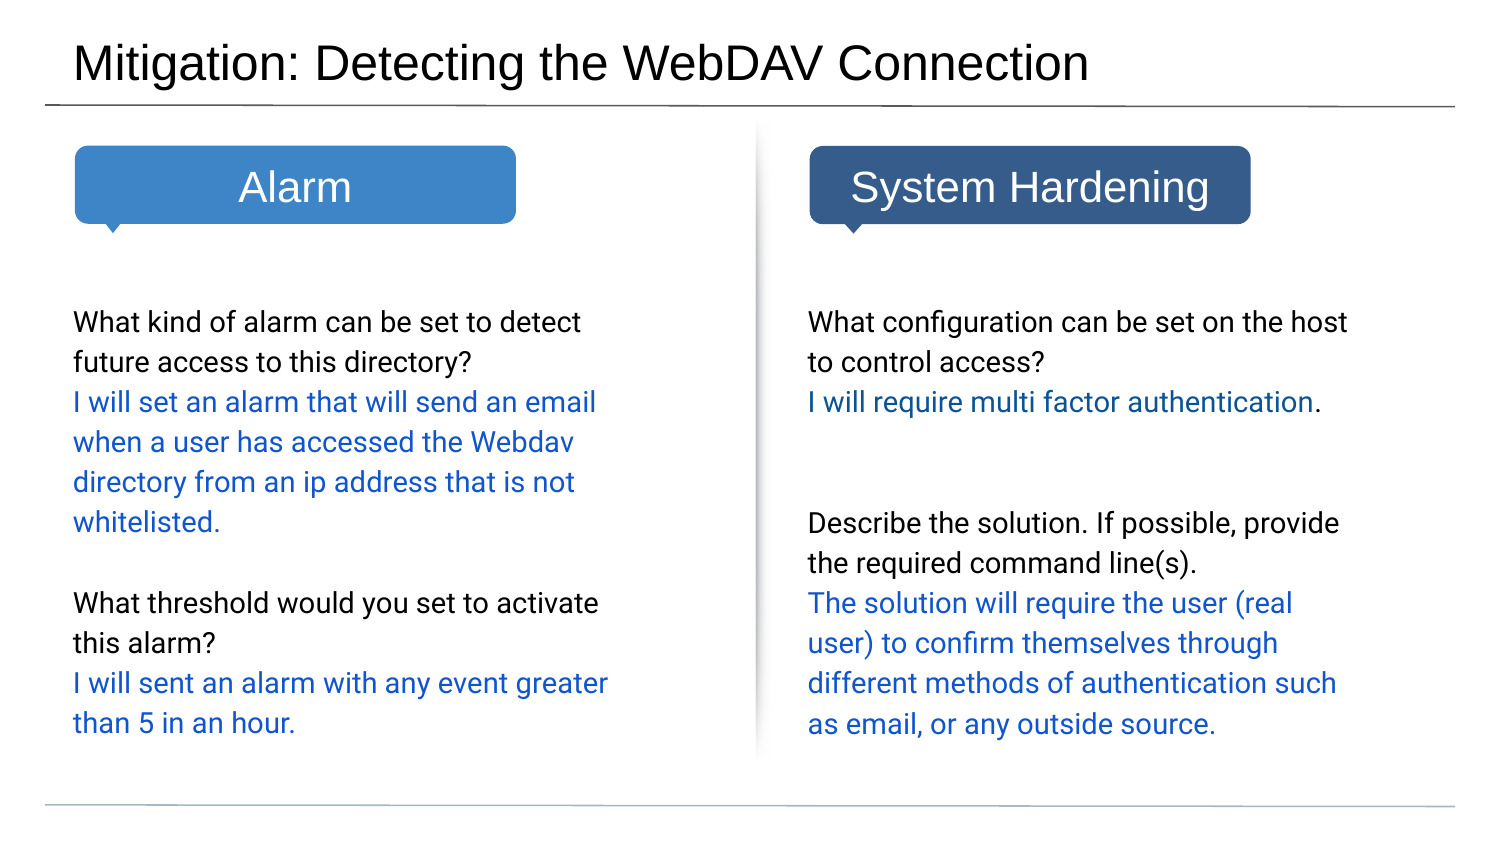

# Mitigation: Detecting the WebDAV Connection

What kind of alarm can be set to detect future access to this directory?
I will set an alarm that will send an email when a user has accessed the Webdav directory from an ip address that is not whitelisted.

What threshold would you set to activate this alarm?
I will sent an alarm with any event greater than 5 in an hour.

What configuration can be set on the host to control access?
I will require multi factor authentication.

Describe the solution. If possible, provide the required command line(s).
The solution will require the user (real user) to confirm themselves through different methods of authentication such as email, or any outside source.